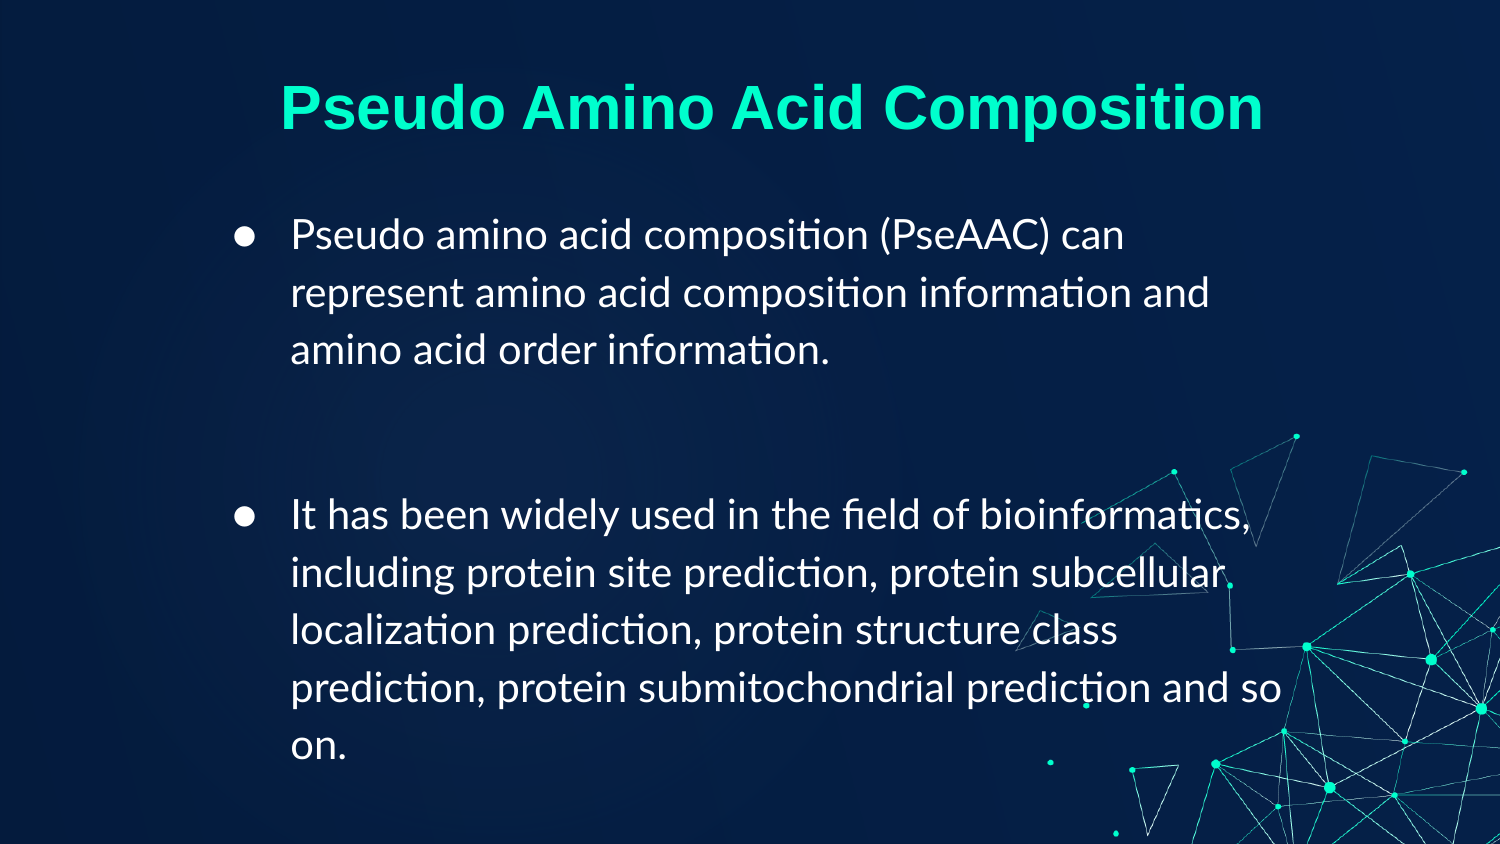

# Pseudo Amino Acid Composition
Pseudo amino acid composition (PseAAC) can represent amino acid composition information and amino acid order information.

It has been widely used in the field of bioinformatics, including protein site prediction, protein subcellular localization prediction, protein structure class prediction, protein submitochondrial prediction and so on.